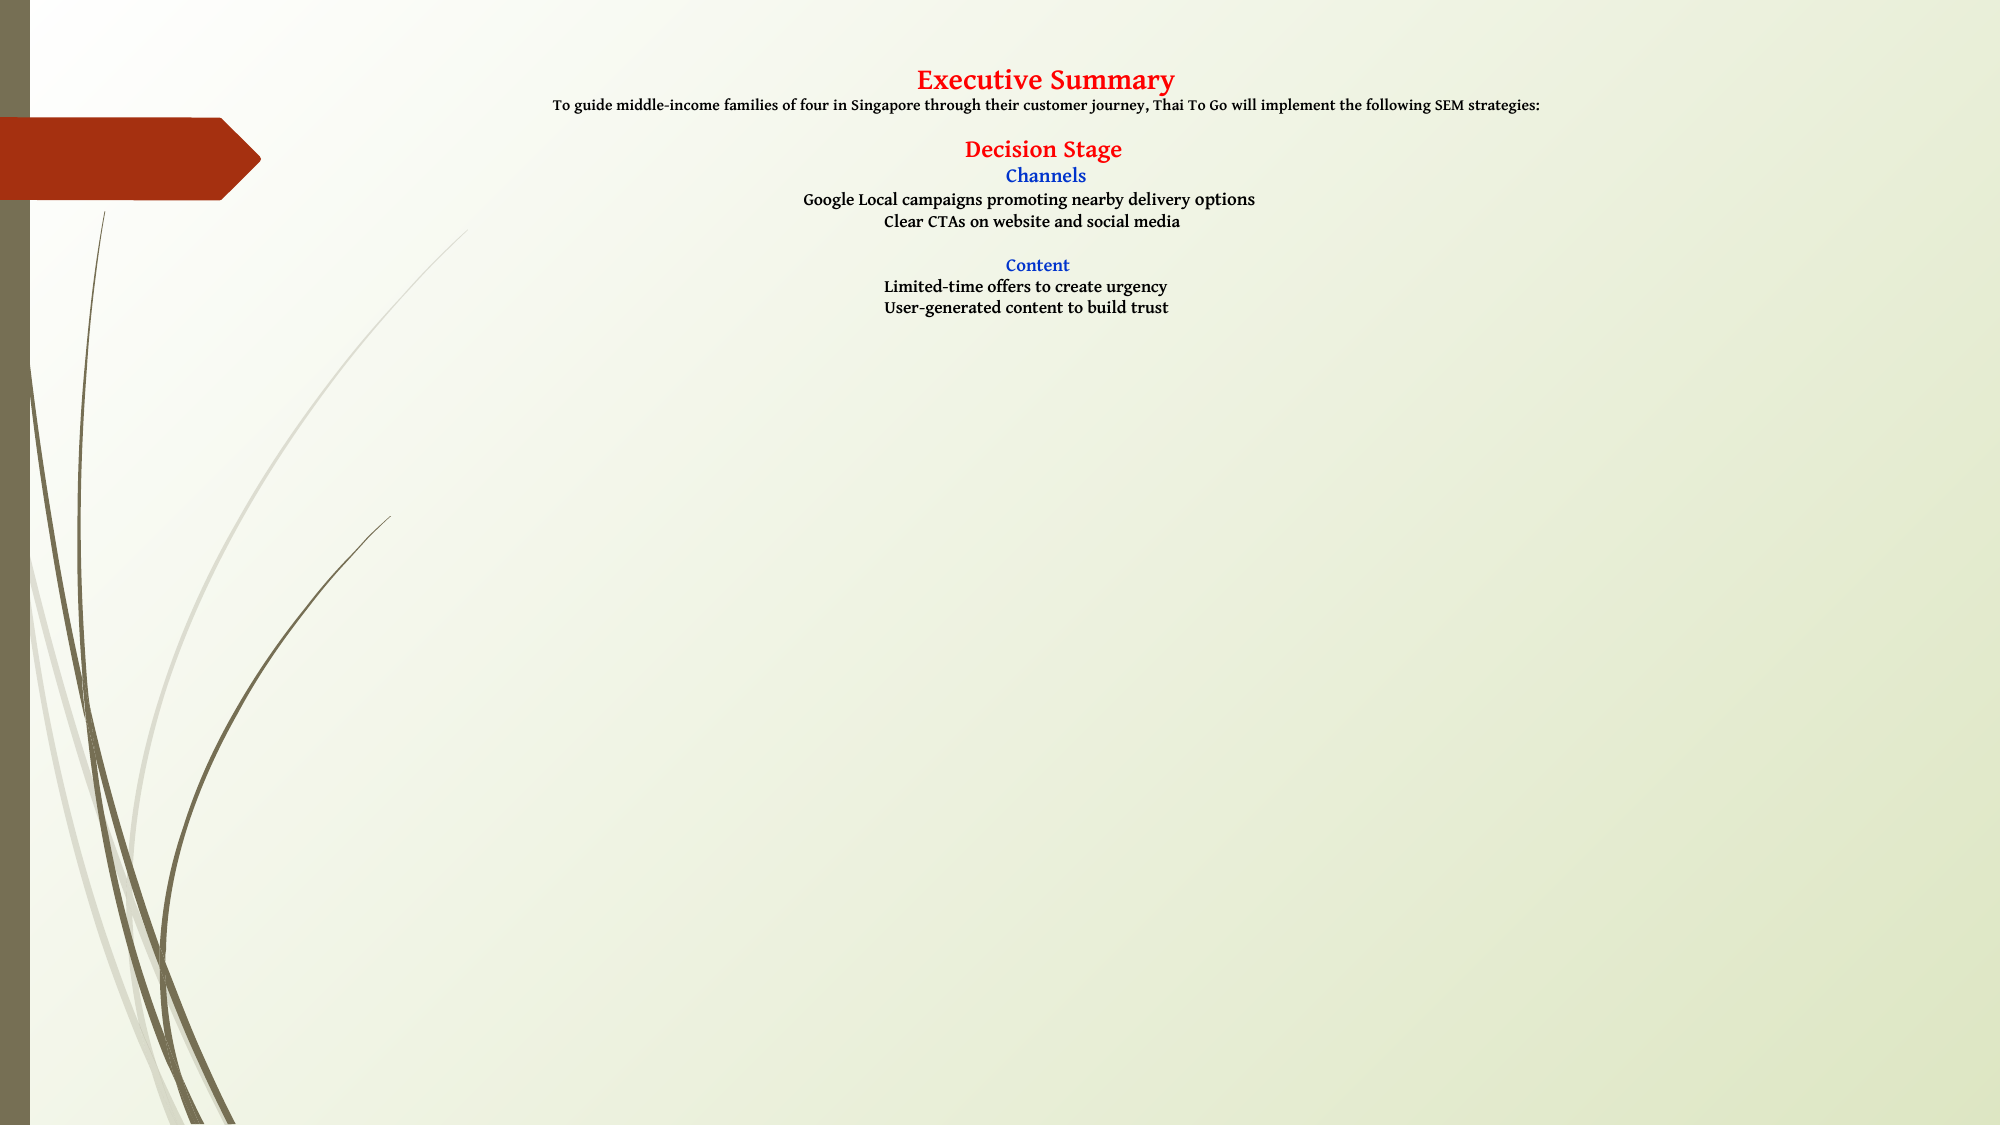

# Executive Summary To guide middle-income families of four in Singapore through their customer journey, Thai To Go will implement the following SEM strategies: Decision Stage Channels Google Local campaigns promoting nearby delivery options Clear CTAs on website and social media Content Limited-time offers to create urgency User-generated content to build trust